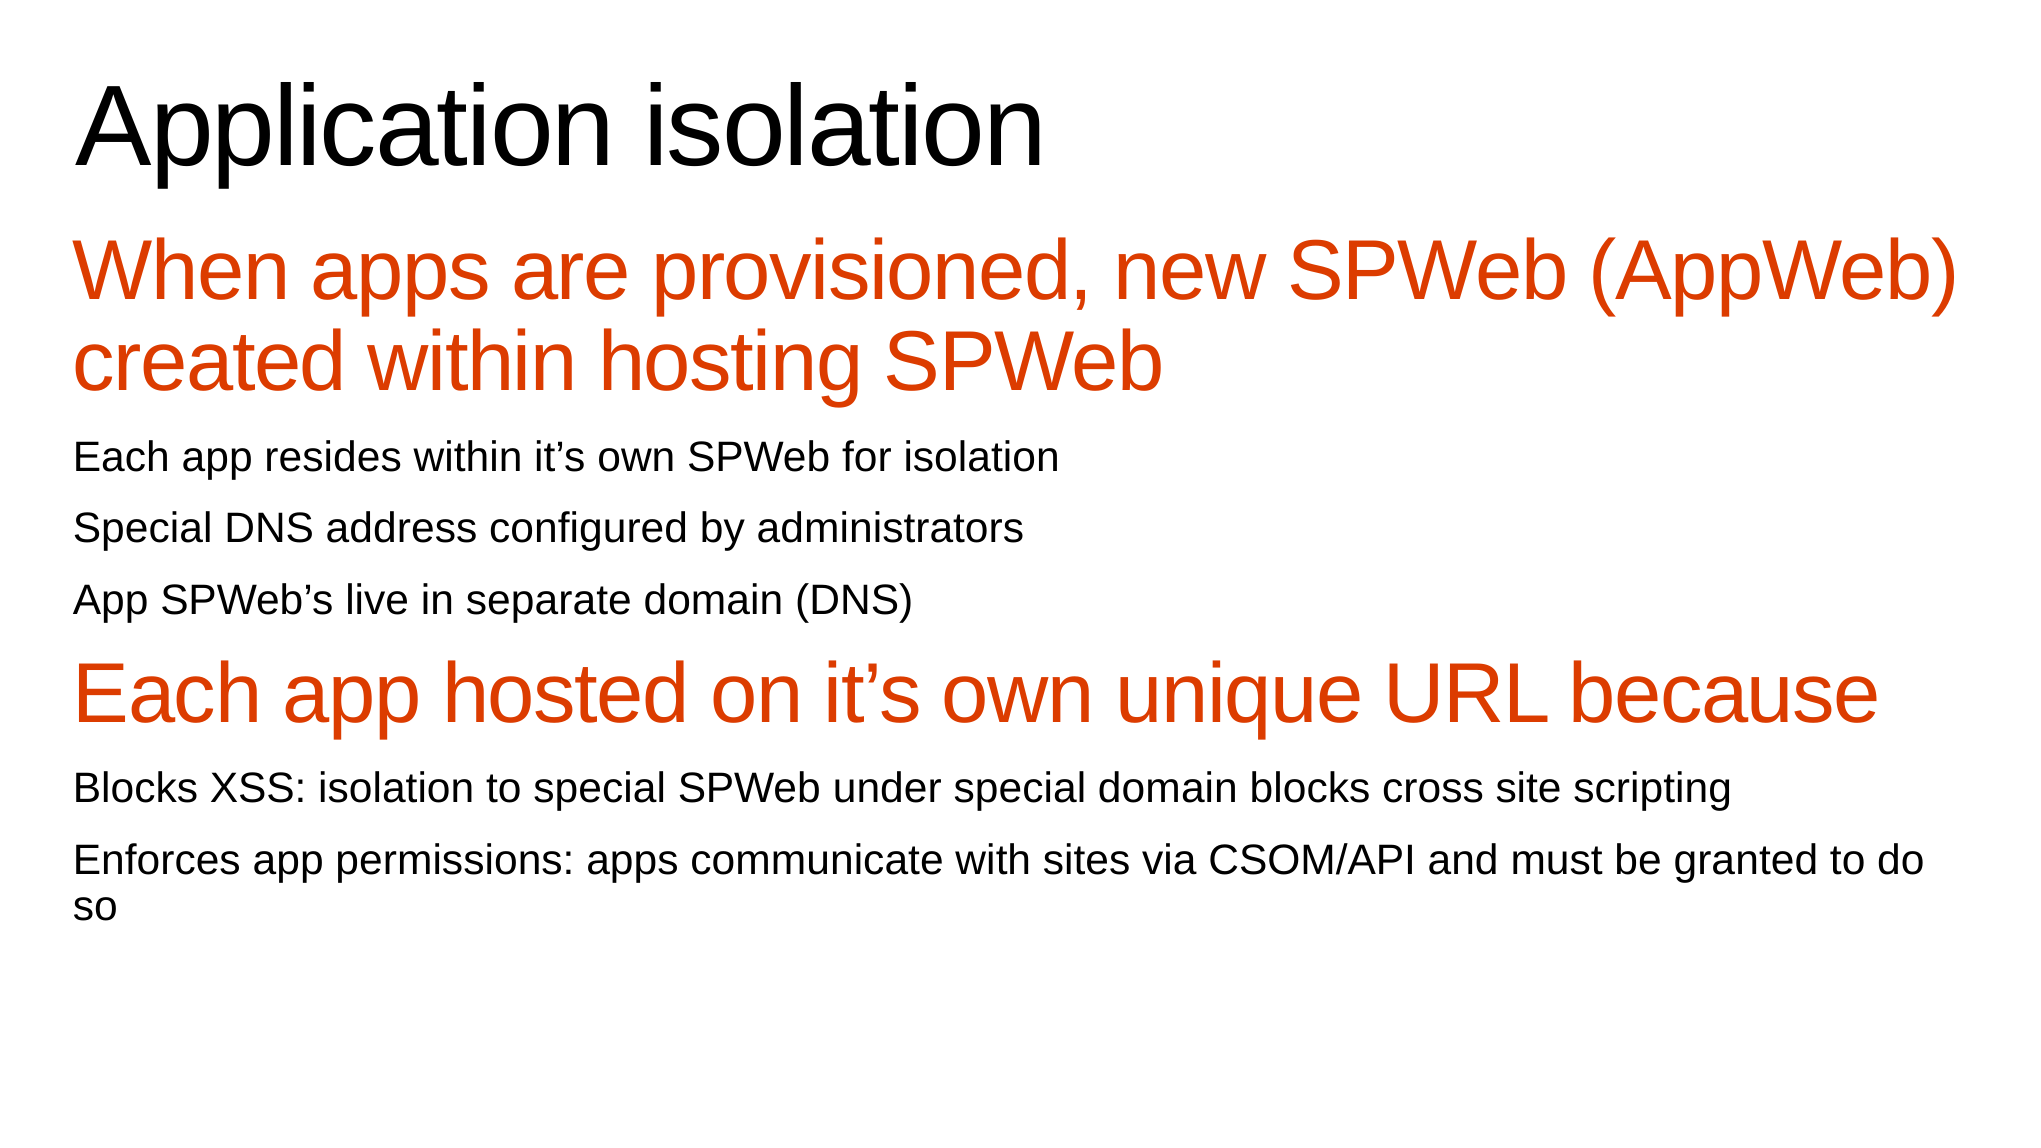

# Application isolation
When apps are provisioned, new SPWeb (AppWeb) created within hosting SPWeb
Each app resides within it’s own SPWeb for isolation
Special DNS address configured by administrators
App SPWeb’s live in separate domain (DNS)
Each app hosted on it’s own unique URL because
Blocks XSS: isolation to special SPWeb under special domain blocks cross site scripting
Enforces app permissions: apps communicate with sites via CSOM/API and must be granted to do so